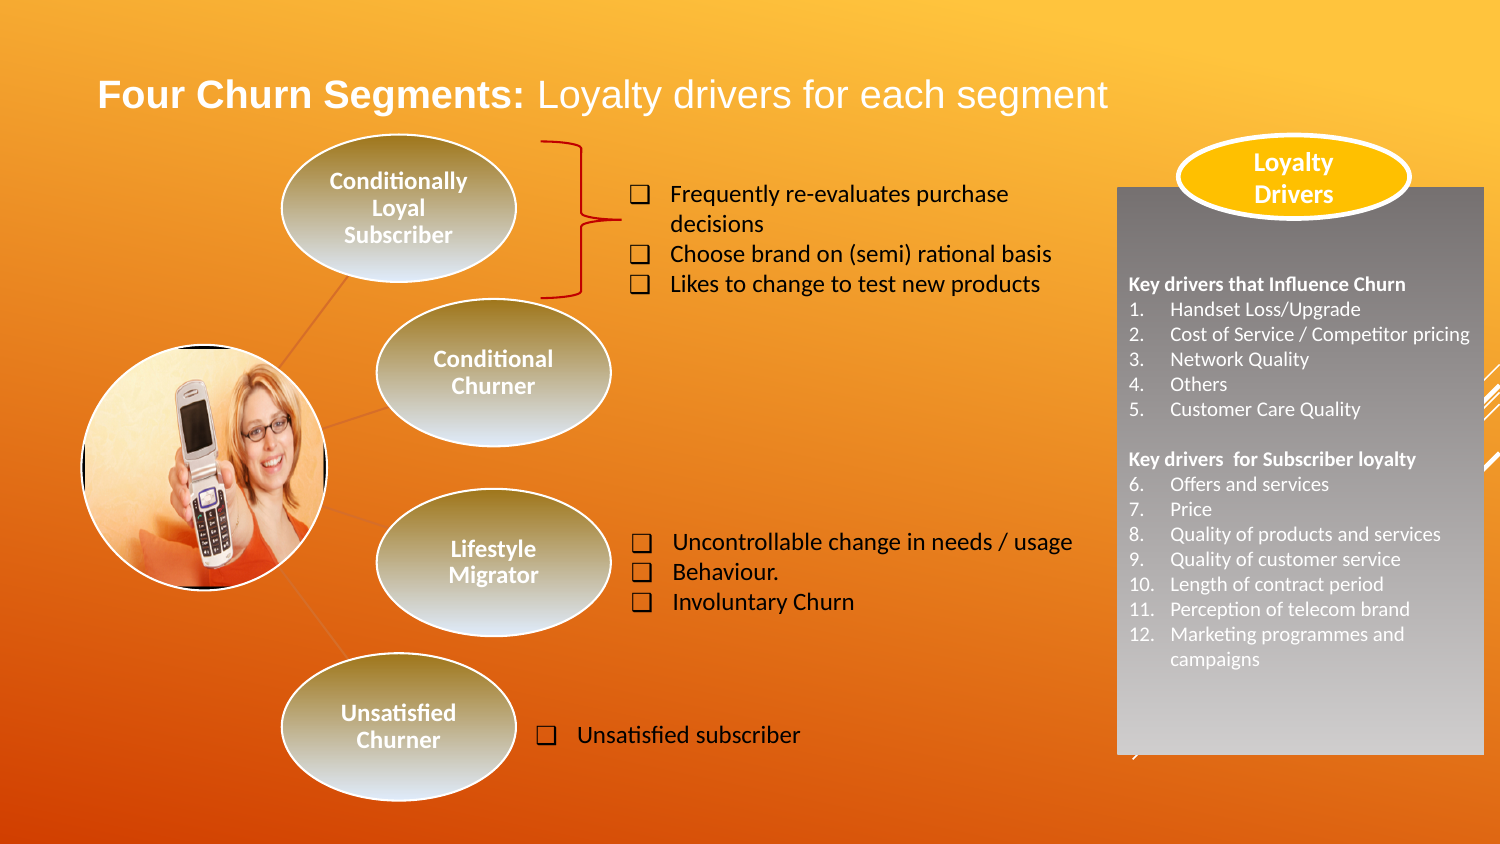

# Four Churn Segments: Loyalty drivers for each segment

Conditionally Loyal Subscriber

Conditional Churner

Lifestyle Migrator

Unsatisfied Churner
Loyalty Drivers

Frequently re-evaluates purchase decisions
Choose brand on (semi) rational basis
Likes to change to test new products
Key drivers that Influence Churn
Handset Loss/Upgrade
Cost of Service / Competitor pricing
Network Quality
Others
Customer Care Quality

Key drivers  for Subscriber loyalty
Offers and services
Price
Quality of products and services
Quality of customer service
Length of contract period
Perception of telecom brand
Marketing programmes and campaigns
Uncontrollable change in needs / usage
Behaviour.
Involuntary Churn
Unsatisfied subscriber